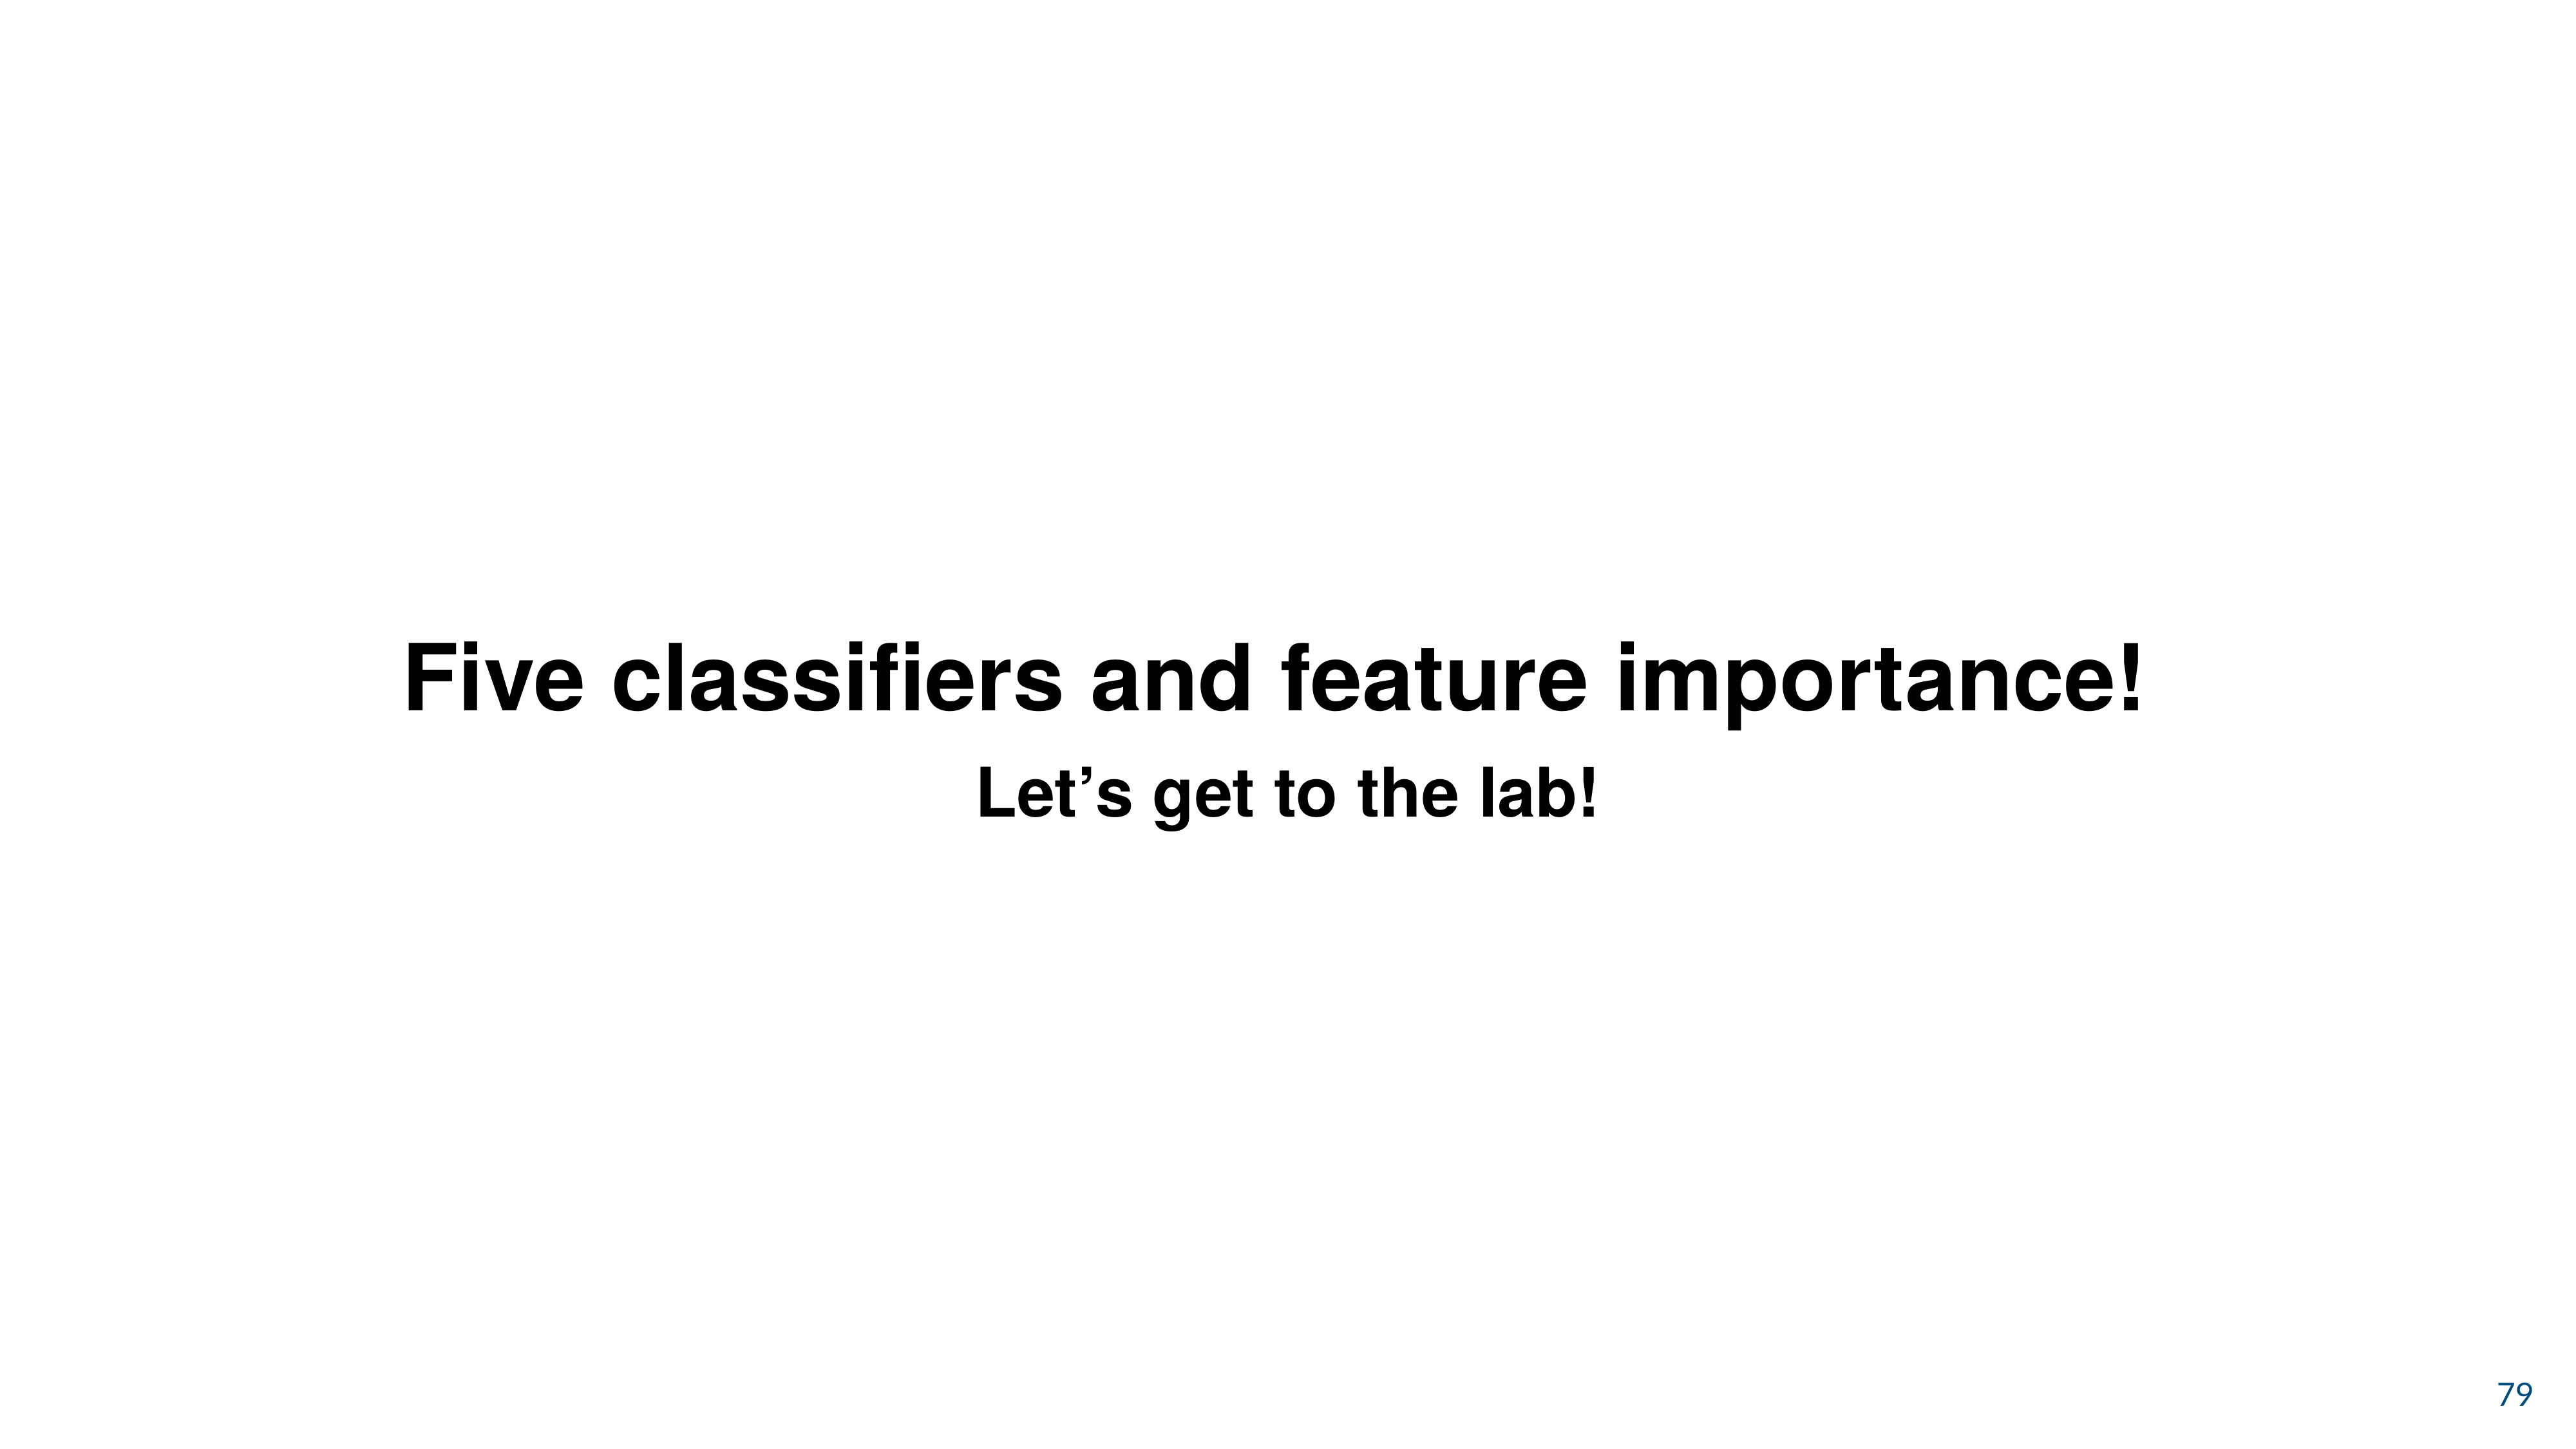

Five classifiers and feature importance!
Let’s get to the lab!
79